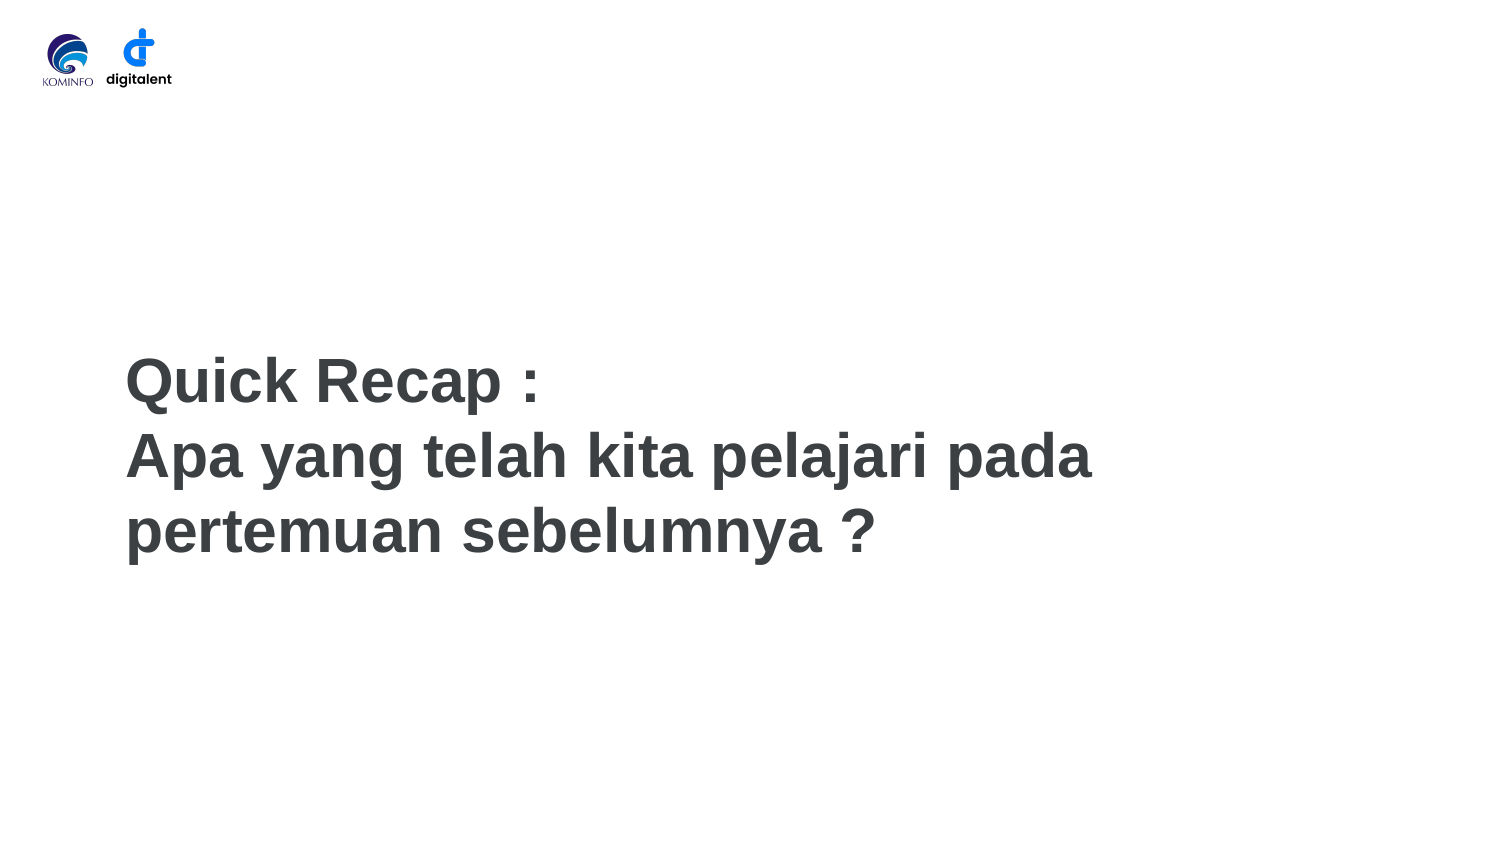

# Quick Recap :
Apa yang telah kita pelajari pada pertemuan sebelumnya ?